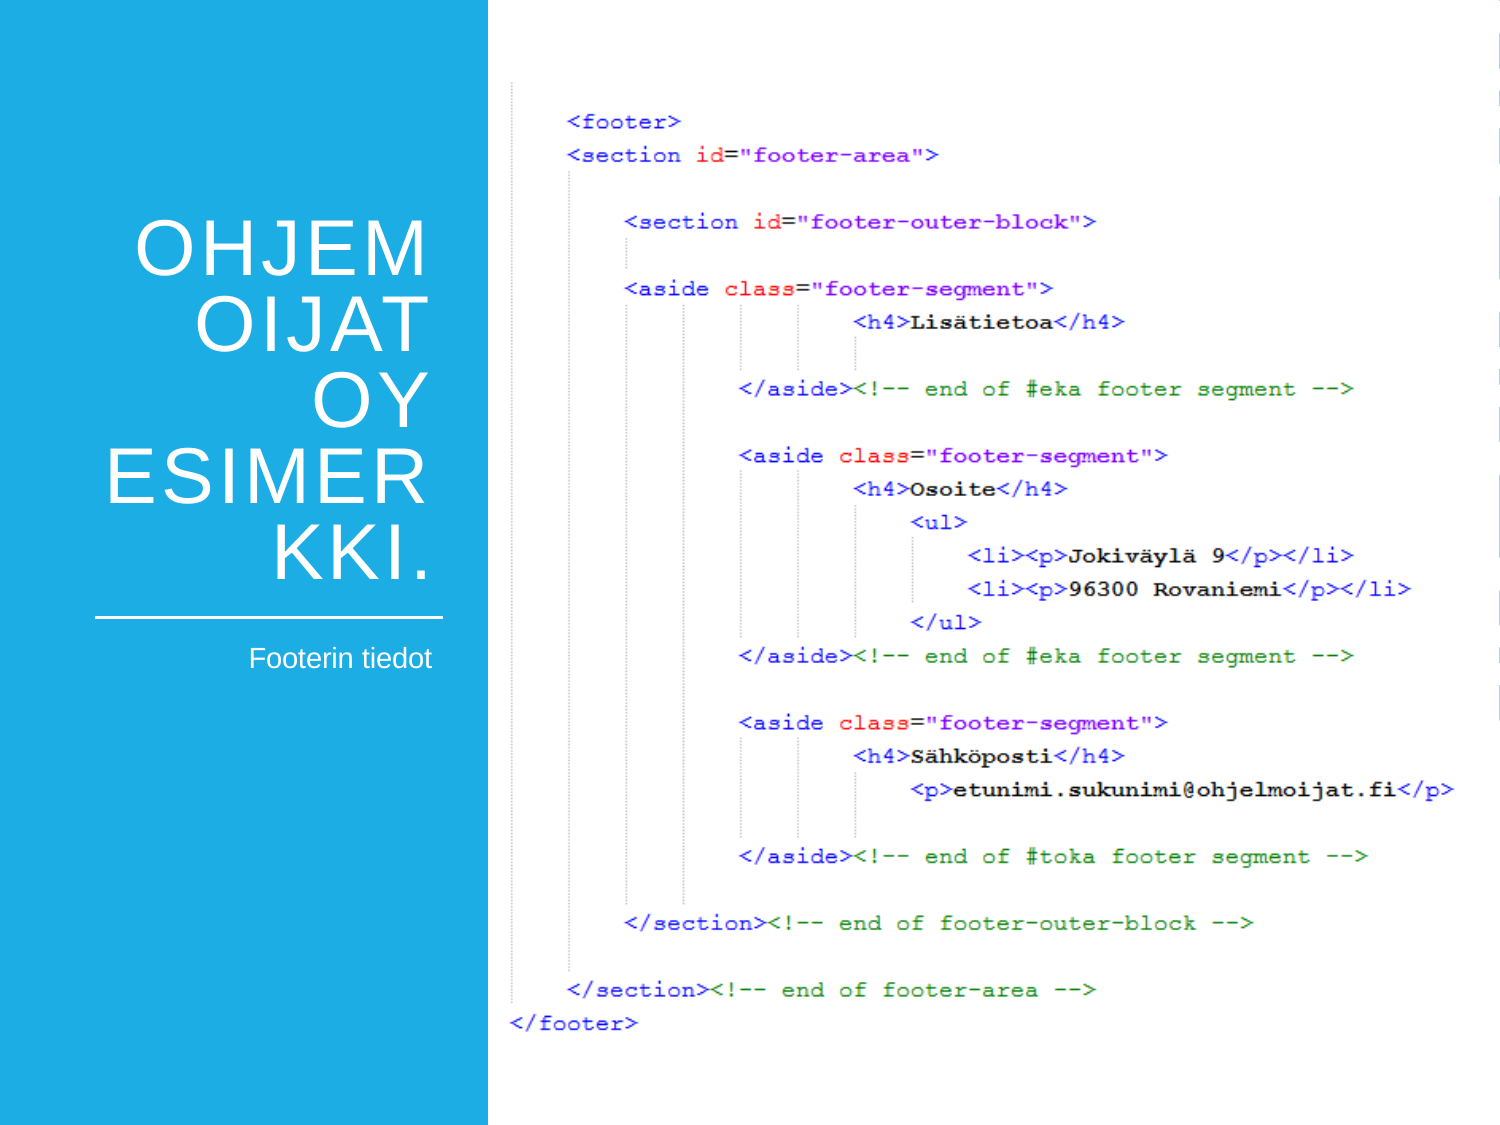

# Ohjemoijat oy esimerkki.
Footerin tiedot
Merja Marin	38